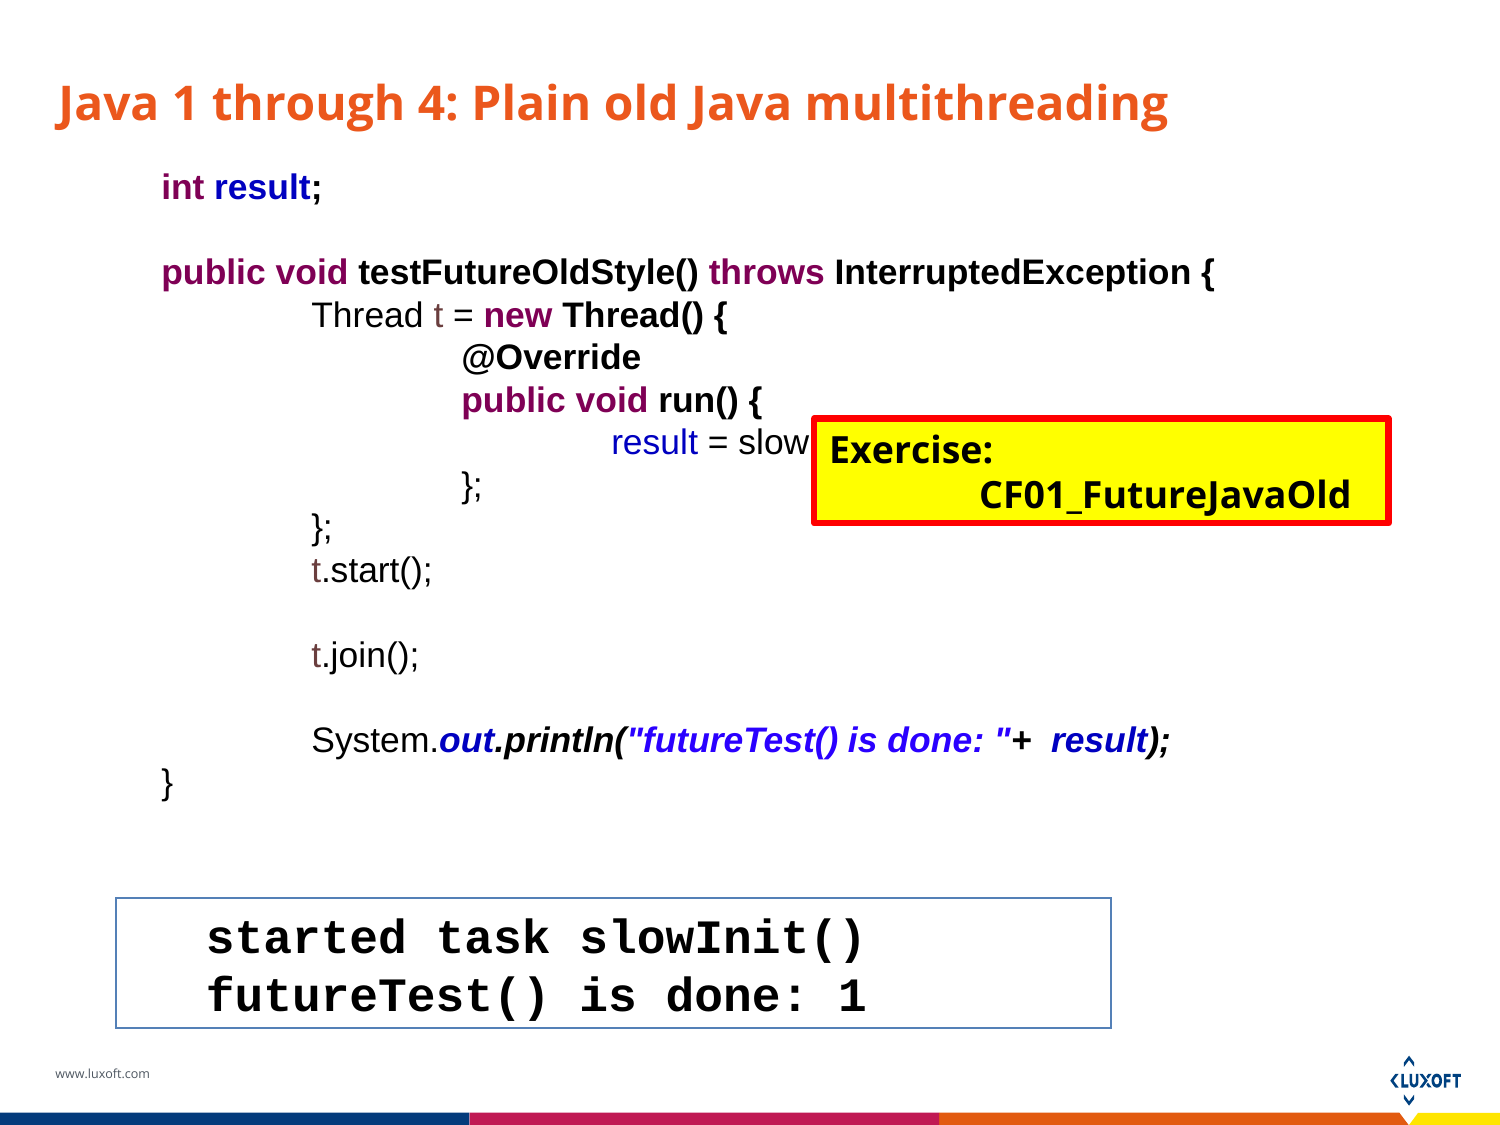

# Java 1 through 4: Plain old Java multithreading
	int result;

	public void testFutureOldStyle() throws InterruptedException {
		Thread t = new Thread() {
			@Override
			public void run() {
				result = slowInit();
			};
		};
		t.start();

		t.join();

		System.out.println("futureTest() is done: "+  result);
	}

Exercise:
	CF01_FutureJavaOld
started task slowInit()
futureTest() is done: 1